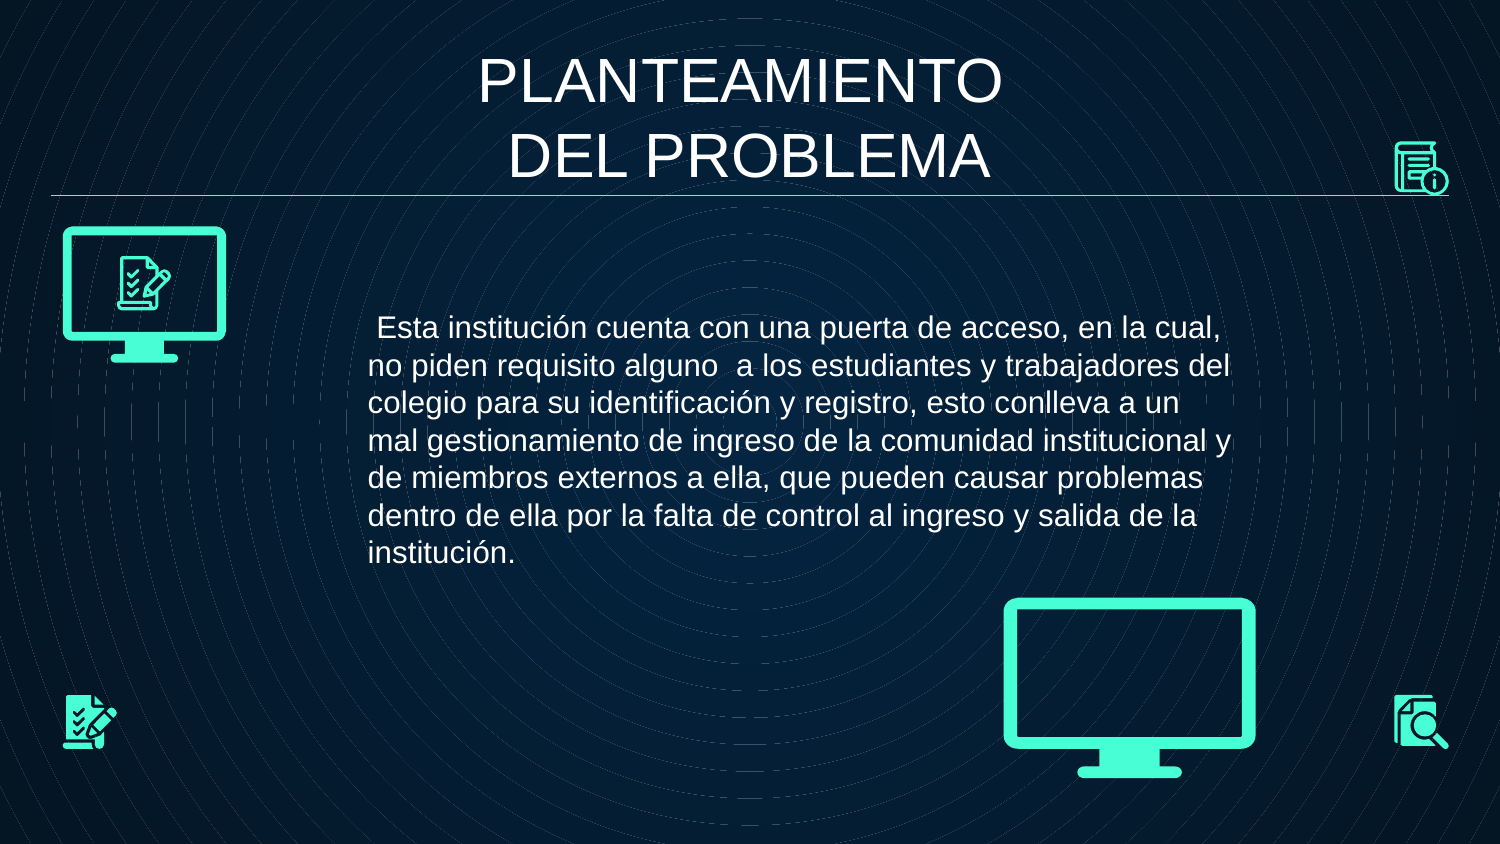

PLANTEAMIENTO
DEL PROBLEMA

 Esta institución cuenta con una puerta de acceso, en la cual, no piden requisito alguno  a los estudiantes y trabajadores del colegio para su identificación y registro, esto conlleva a un mal gestionamiento de ingreso de la comunidad institucional y de miembros externos a ella, que pueden causar problemas dentro de ella por la falta de control al ingreso y salida de la institución.